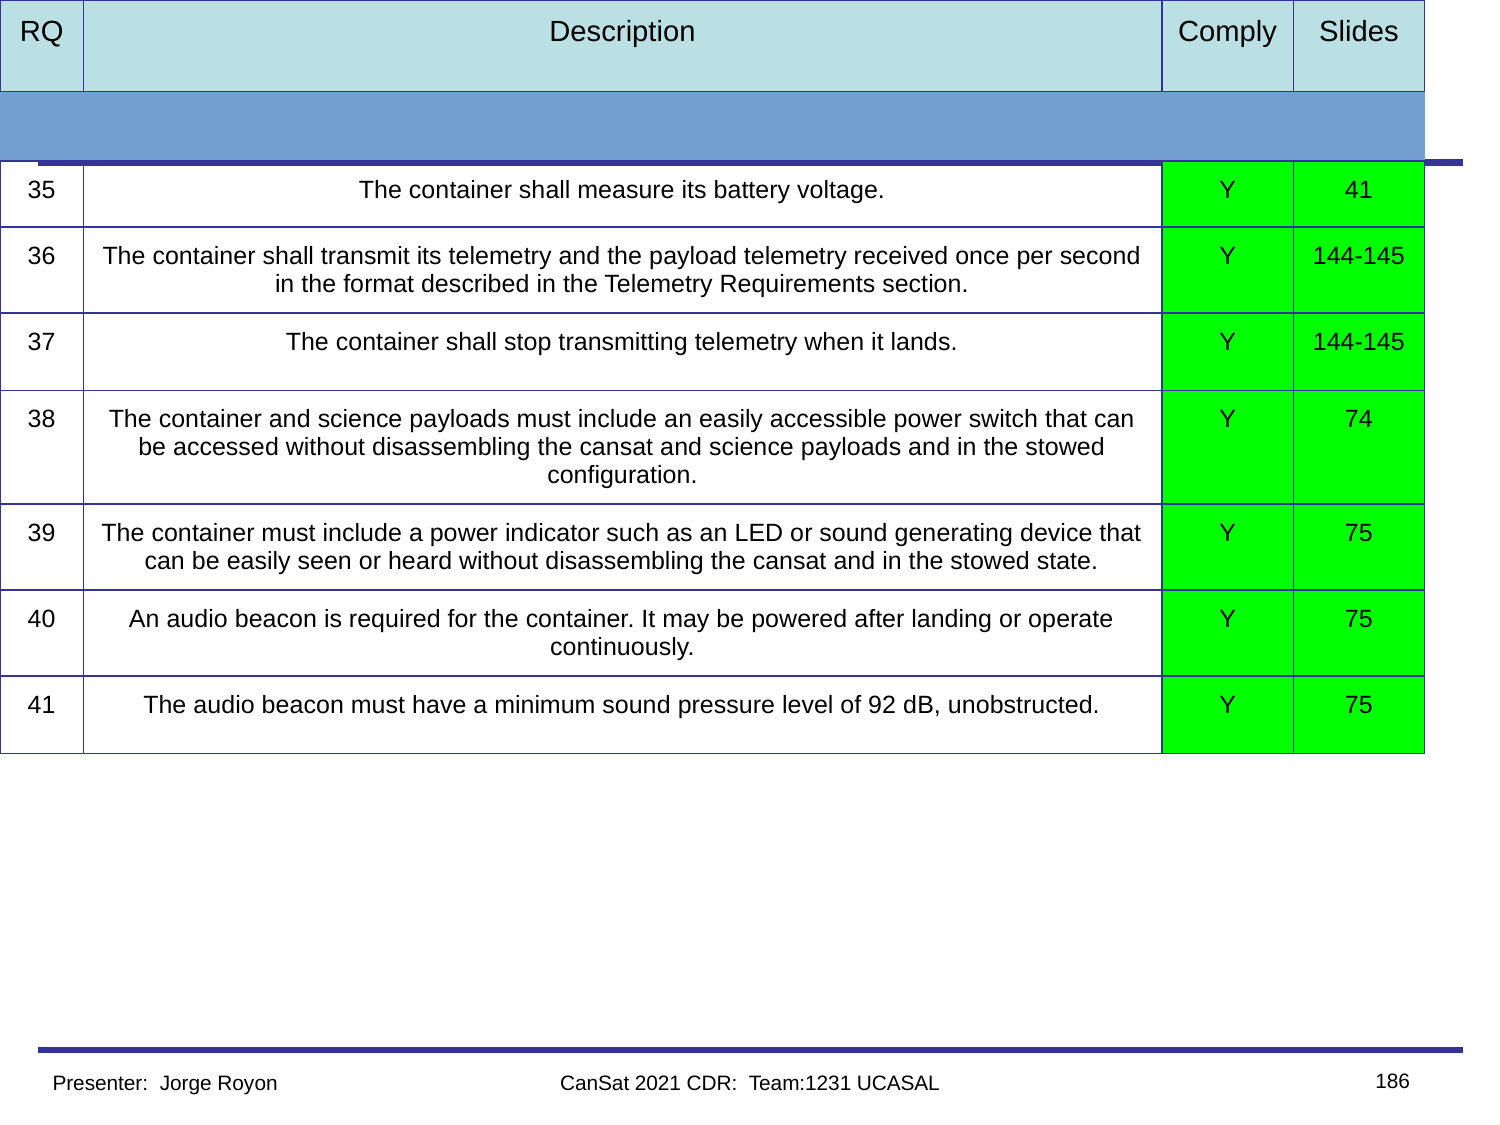

# Requirements Compliance Overview
| RQ | Description | Comply | Slides |
| --- | --- | --- | --- |
|  |  |  |  |
| 35 | The container shall measure its battery voltage. | Y | 41 |
| 36 | The container shall transmit its telemetry and the payload telemetry received once per second in the format described in the Telemetry Requirements section. | Y | 144-145 |
| 37 | The container shall stop transmitting telemetry when it lands. | Y | 144-145 |
| 38 | The container and science payloads must include an easily accessible power switch that can be accessed without disassembling the cansat and science payloads and in the stowed configuration. | Y | 74 |
| 39 | The container must include a power indicator such as an LED or sound generating device that can be easily seen or heard without disassembling the cansat and in the stowed state. | Y | 75 |
| 40 | An audio beacon is required for the container. It may be powered after landing or operate continuously. | Y | 75 |
| 41 | The audio beacon must have a minimum sound pressure level of 92 dB, unobstructed. | Y | 75 |
| 42 | Battery source may be alkaline, Ni-Cad, Ni-MH or Lithium. Lithium polymer batteries are not allowed. Lithium cells must be manufactured with a metal package similar to 18650 cells. Coin cells are allowed. | Y | 75 |
186
Presenter:  Jorge Royon
CanSat 2021 CDR:  Team:1231 UCASAL